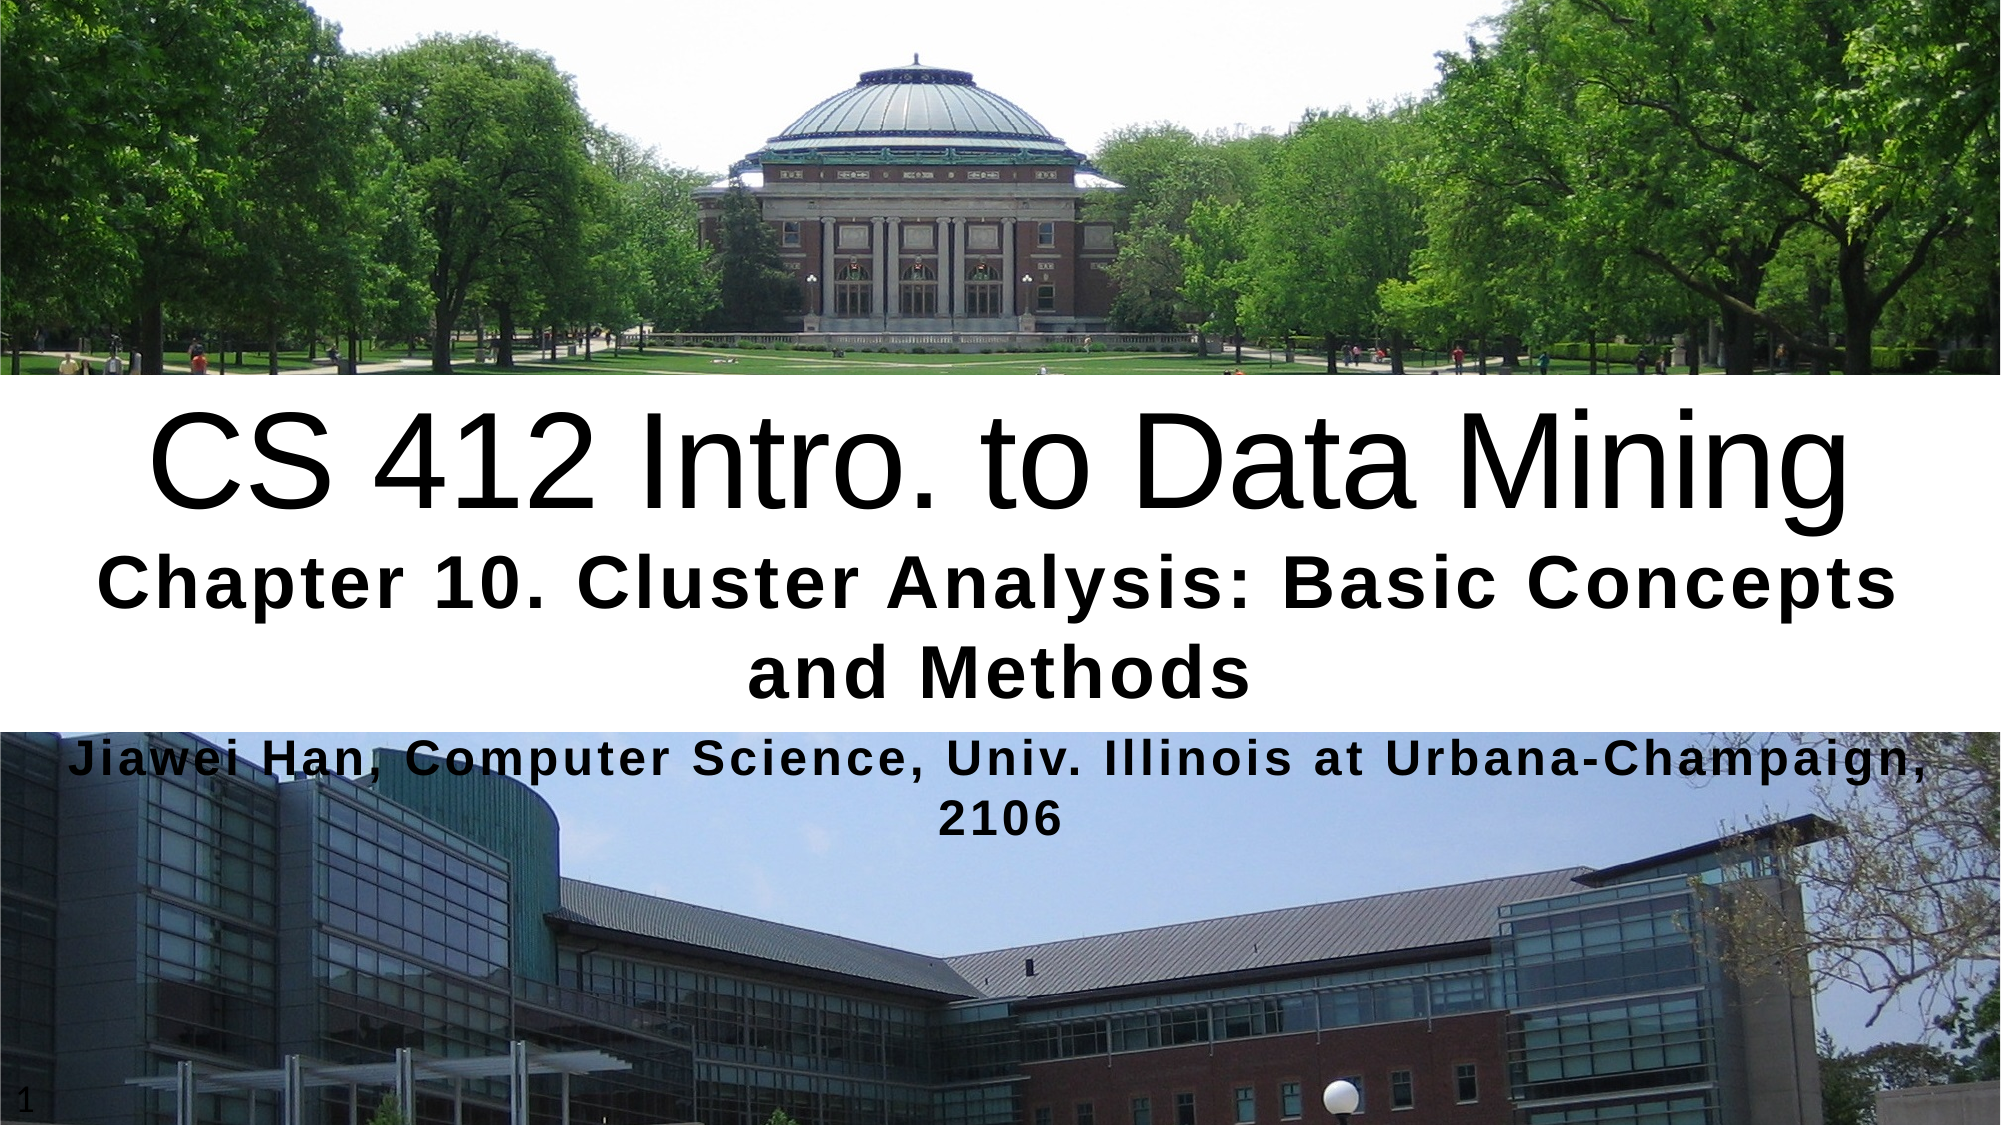

# CS 412 Intro. to Data Mining
Chapter 10. Cluster Analysis: Basic Concepts and Methods
Jiawei Han, Computer Science, Univ. Illinois at Urbana-Champaign, 2106
1